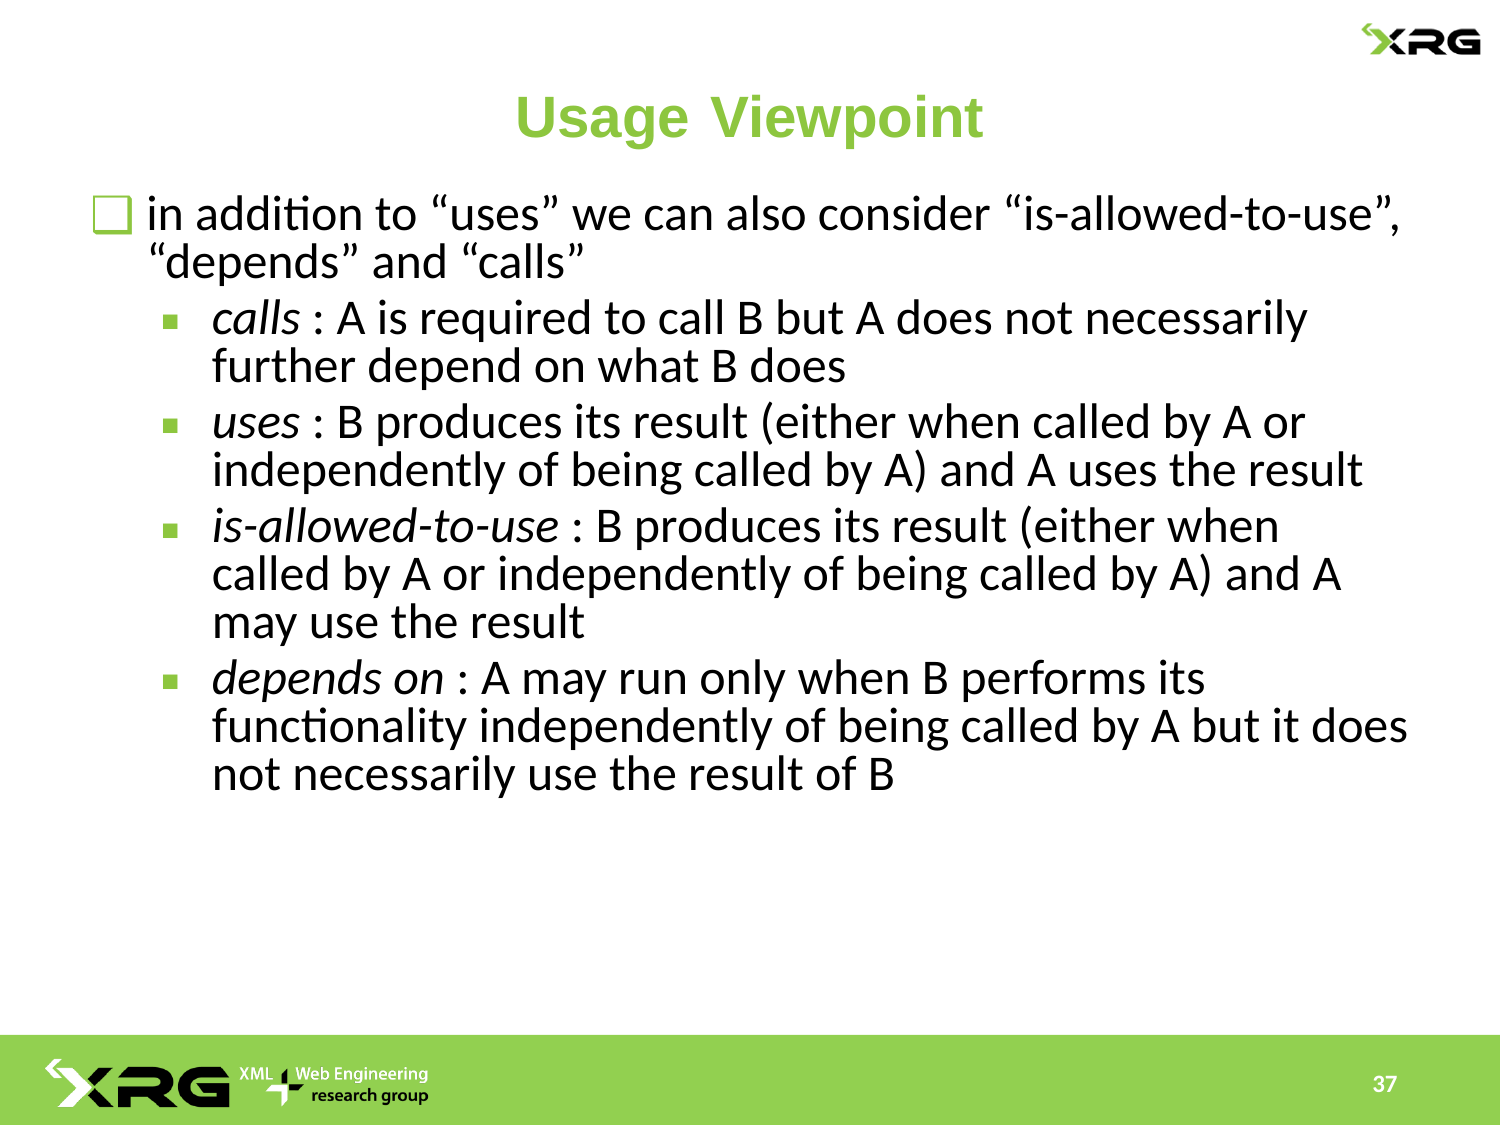

# Usage Viewpoint
in addition to “uses” we can also consider “is-allowed-to-use”, “depends” and “calls”
calls : A is required to call B but A does not necessarily further depend on what B does
uses : B produces its result (either when called by A or independently of being called by A) and A uses the result
is-allowed-to-use : B produces its result (either when called by A or independently of being called by A) and A may use the result
depends on : A may run only when B performs its functionality independently of being called by A but it does not necessarily use the result of B
37